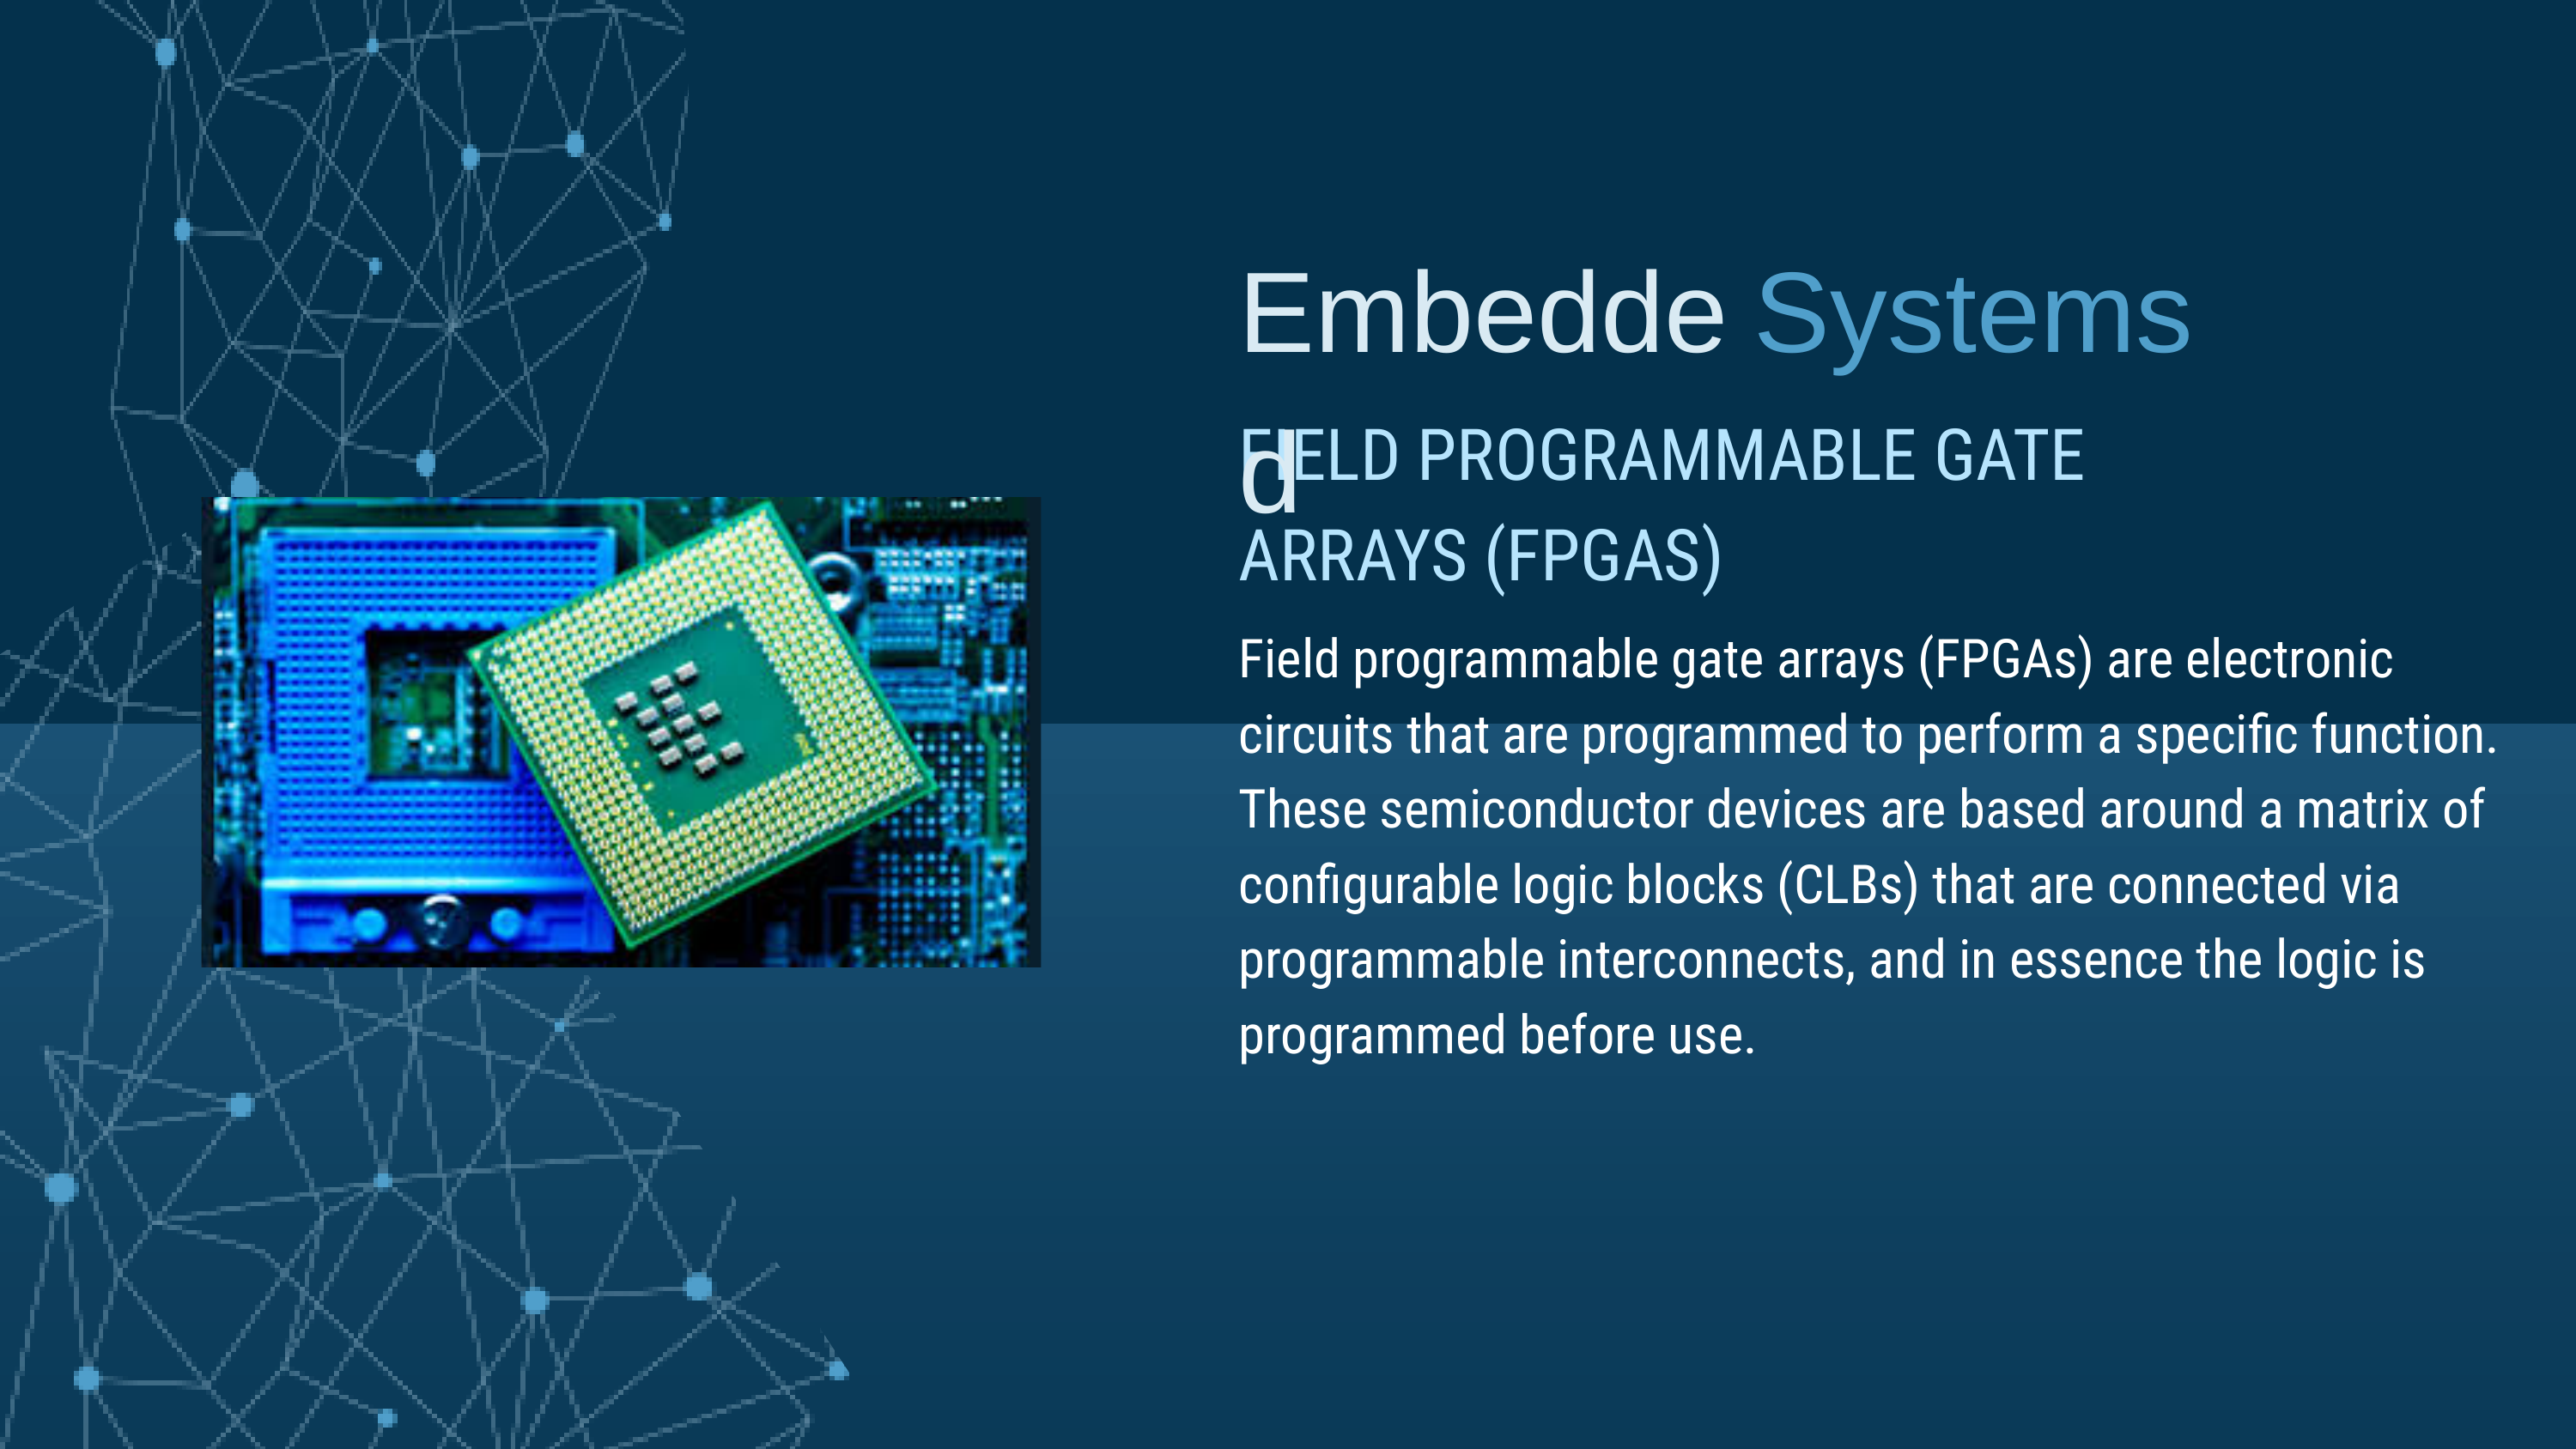

Embedded
Systems
FIELD PROGRAMMABLE GATE ARRAYS (FPGAS)

Field programmable gate arrays (FPGAs) are electronic circuits that are programmed to perform a specific function. These semiconductor devices are based around a matrix of configurable logic blocks (CLBs) that are connected via programmable interconnects, and in essence the logic is programmed before use.